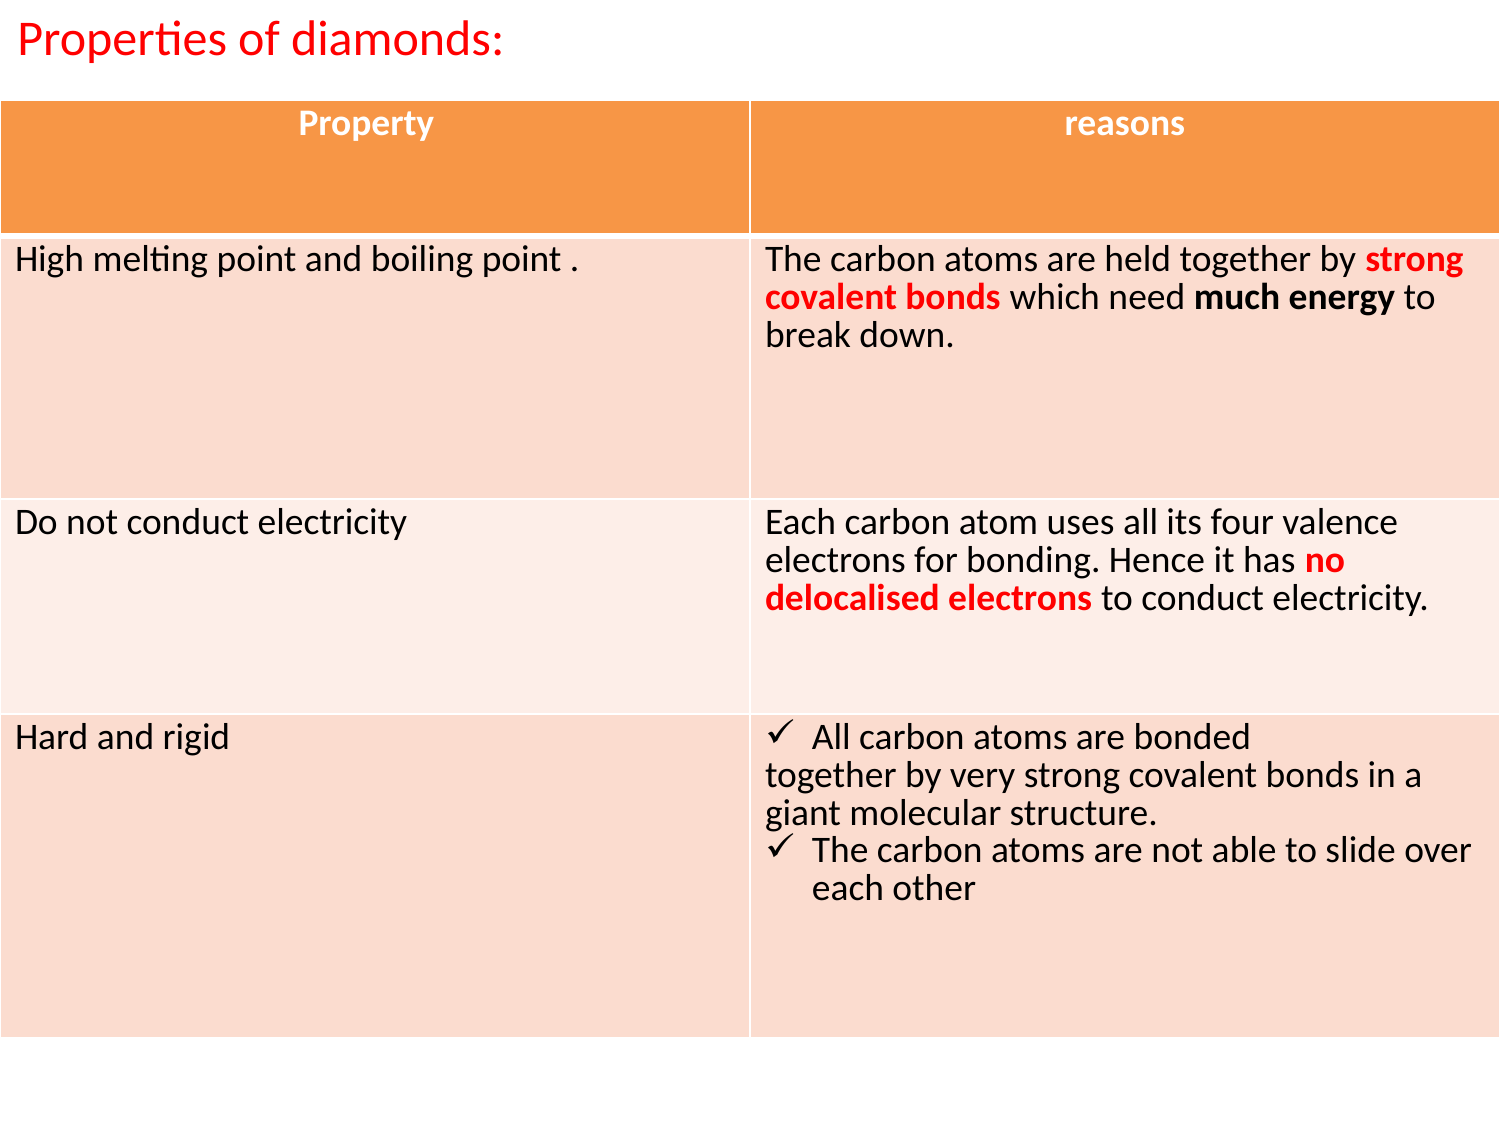

Properties of diamonds:
| Property | reasons |
| --- | --- |
| High melting point and boiling point . | The carbon atoms are held together by strong covalent bonds which need much energy to break down. |
| Do not conduct electricity | Each carbon atom uses all its four valence electrons for bonding. Hence it has no delocalised electrons to conduct electricity. |
| Hard and rigid | All carbon atoms are bonded together by very strong covalent bonds in a giant molecular structure. The carbon atoms are not able to slide over each other |